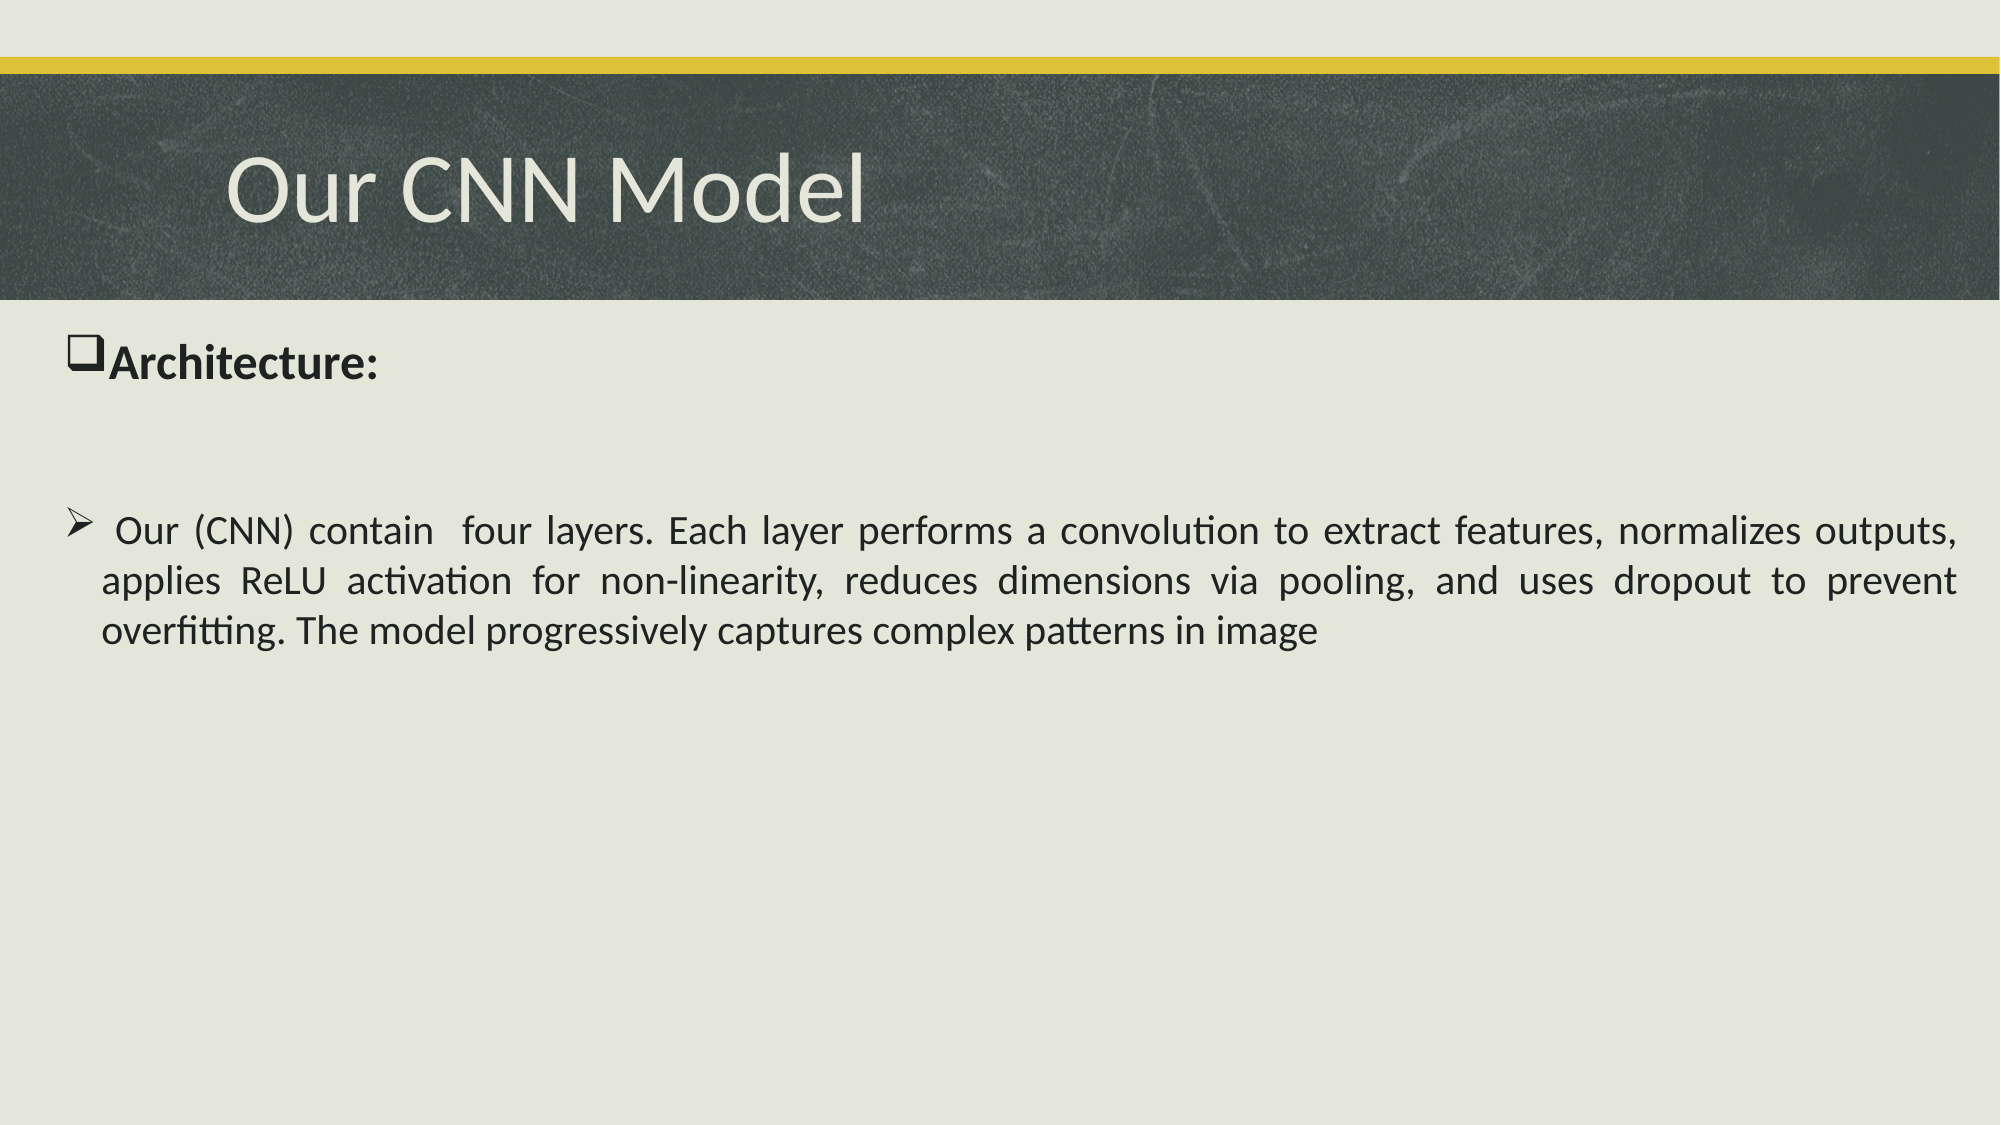

# Our CNN Model
Architecture:

 Our (CNN) contain  four layers. Each layer performs a convolution to extract features, normalizes outputs, applies ReLU activation for non-linearity, reduces dimensions via pooling, and uses dropout to prevent overfitting. The model progressively captures complex patterns in image